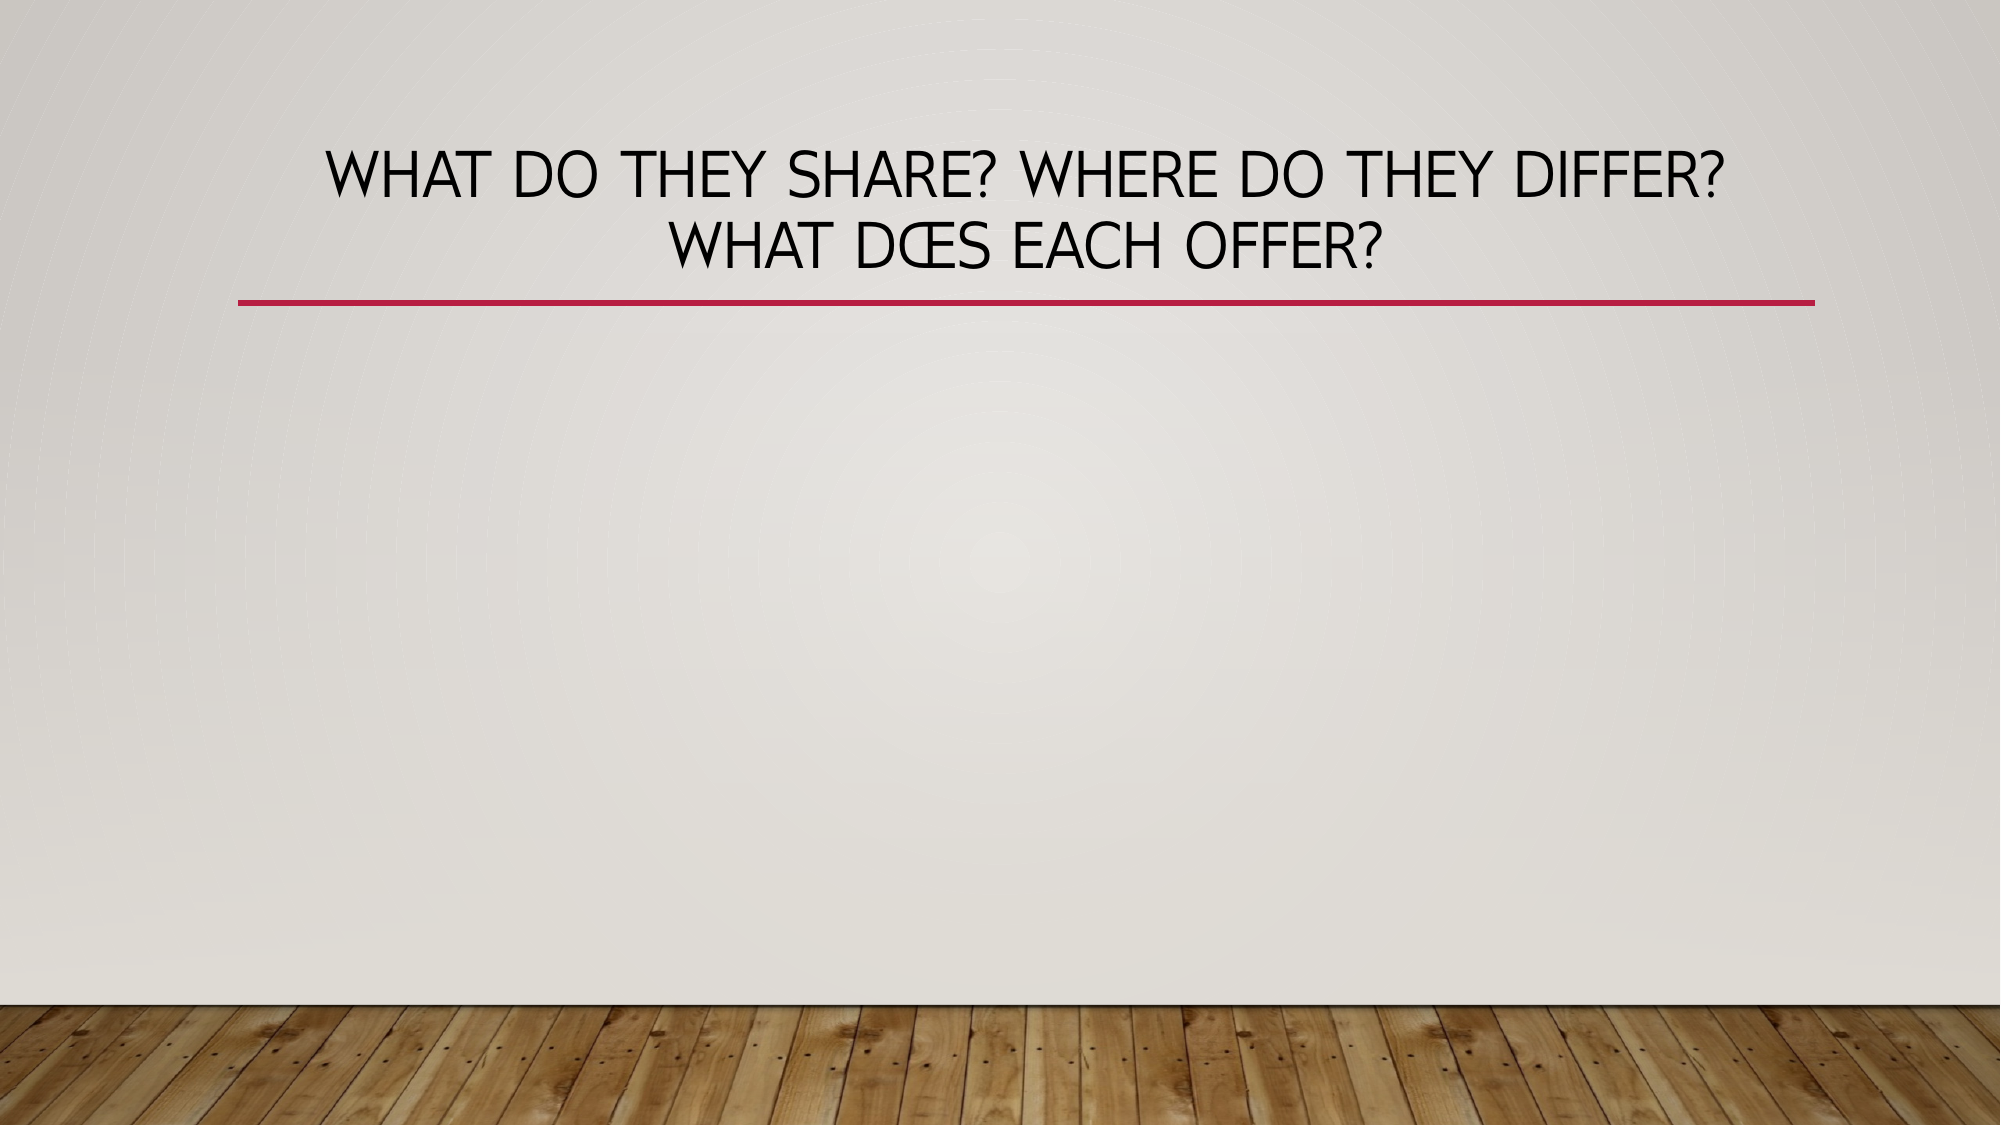

# What do they share? Where do they differ? What does each offer?